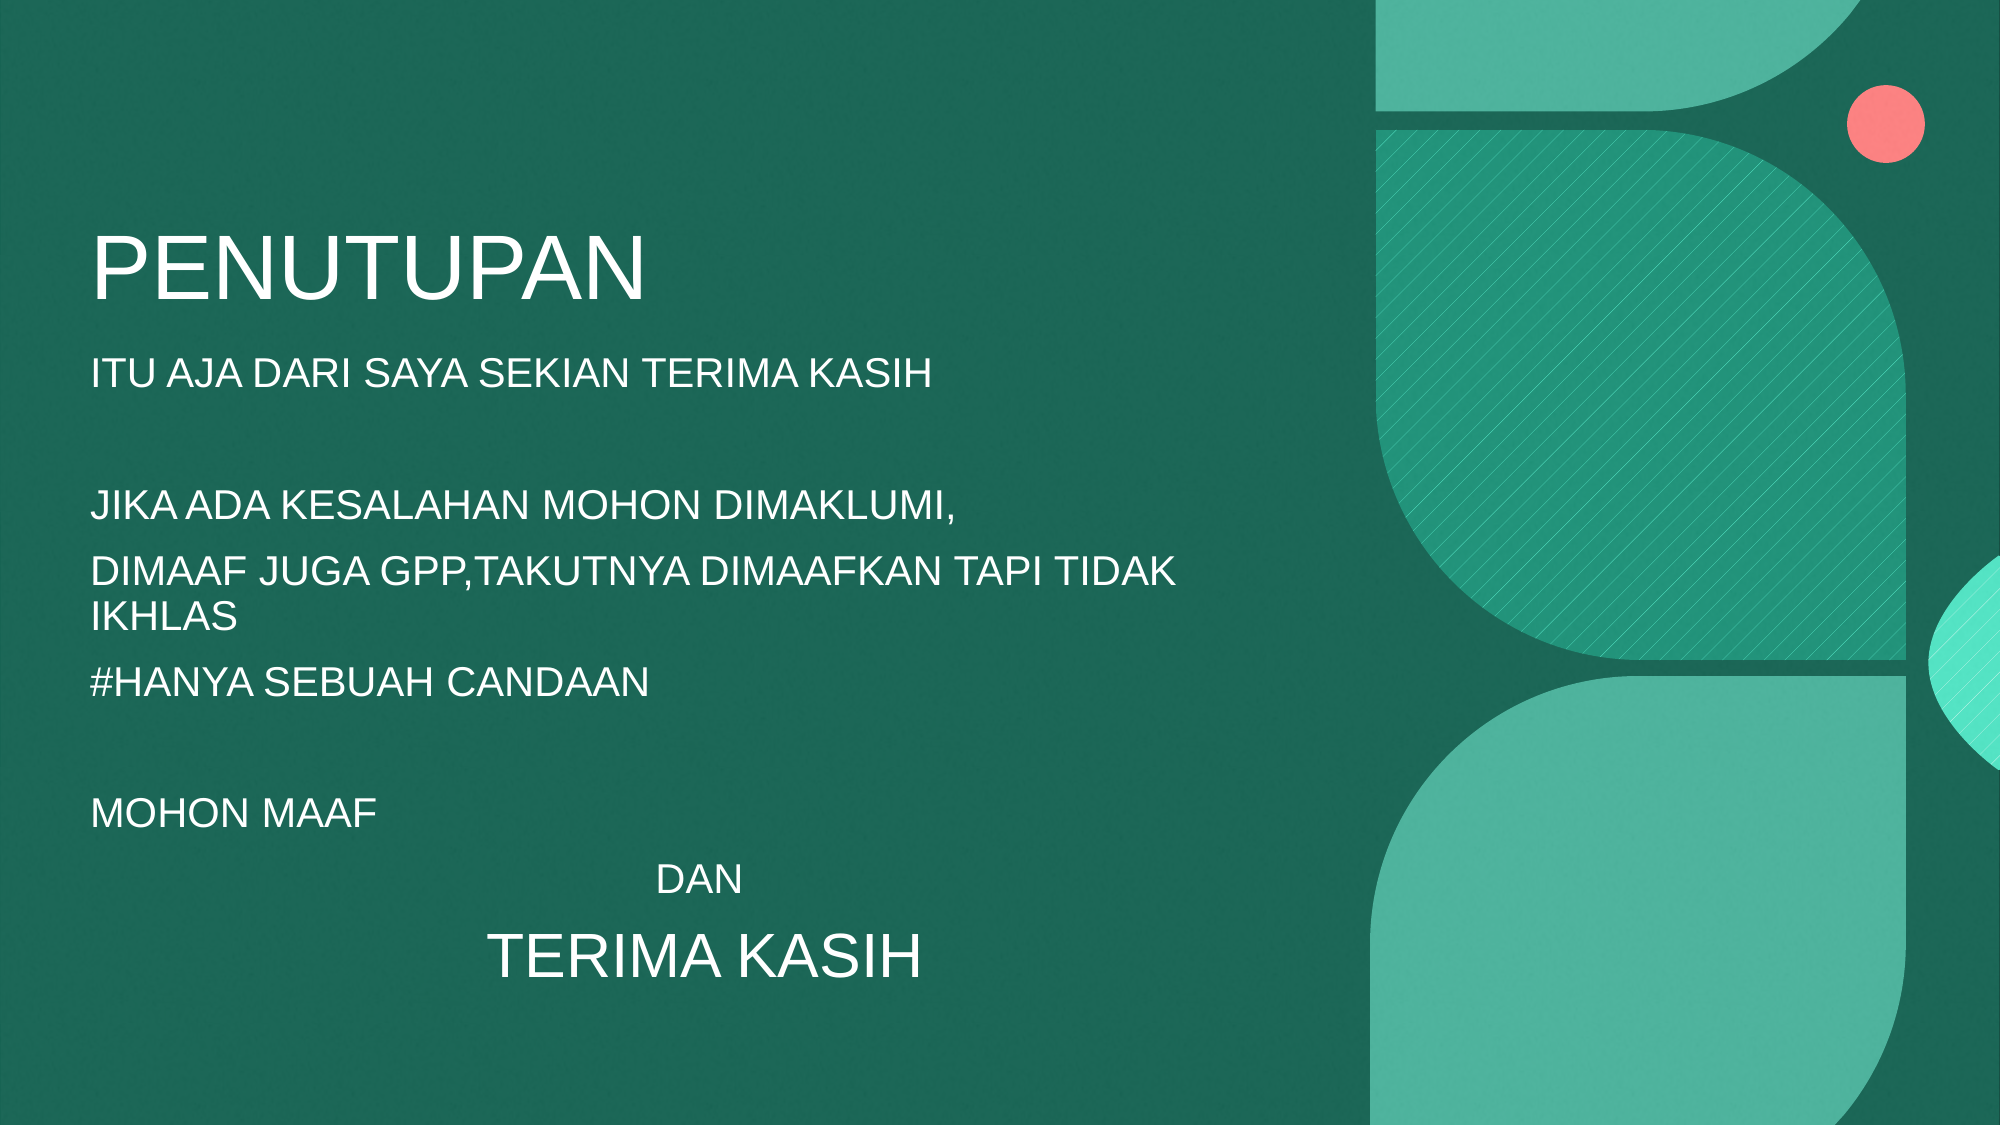

# PENUTUPAN
ITU AJA DARI SAYA SEKIAN TERIMA KASIH

JIKA ADA KESALAHAN MOHON DIMAKLUMI,
DIMAAF JUGA GPP,TAKUTNYA DIMAAFKAN TAPI TIDAK IKHLAS
#HANYA SEBUAH CANDAAN

MOHON MAAF
DAN
TERIMA KASIH